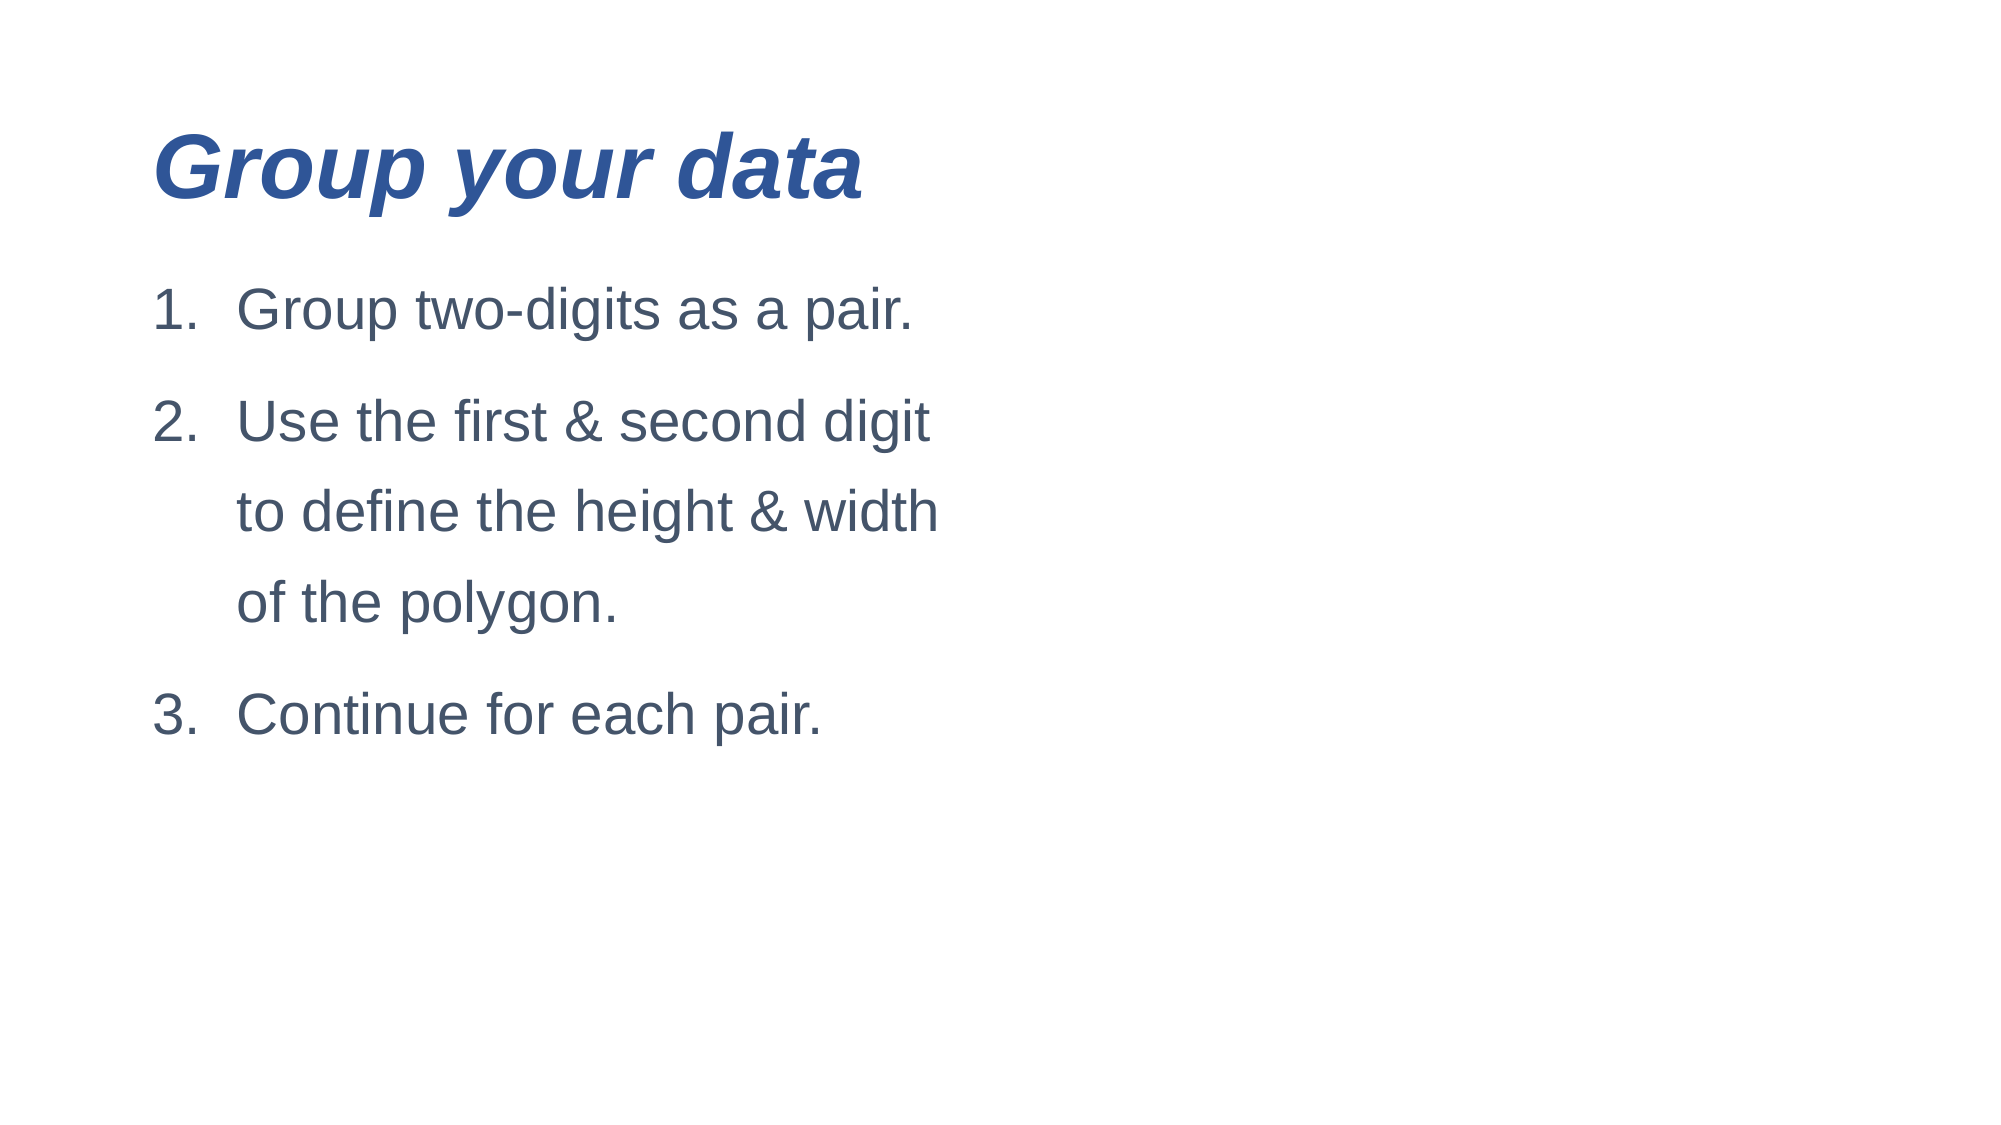

# Group your data
Group two-digits as a pair.
Use the first & second digit to define the height & width of the polygon.
Continue for each pair.